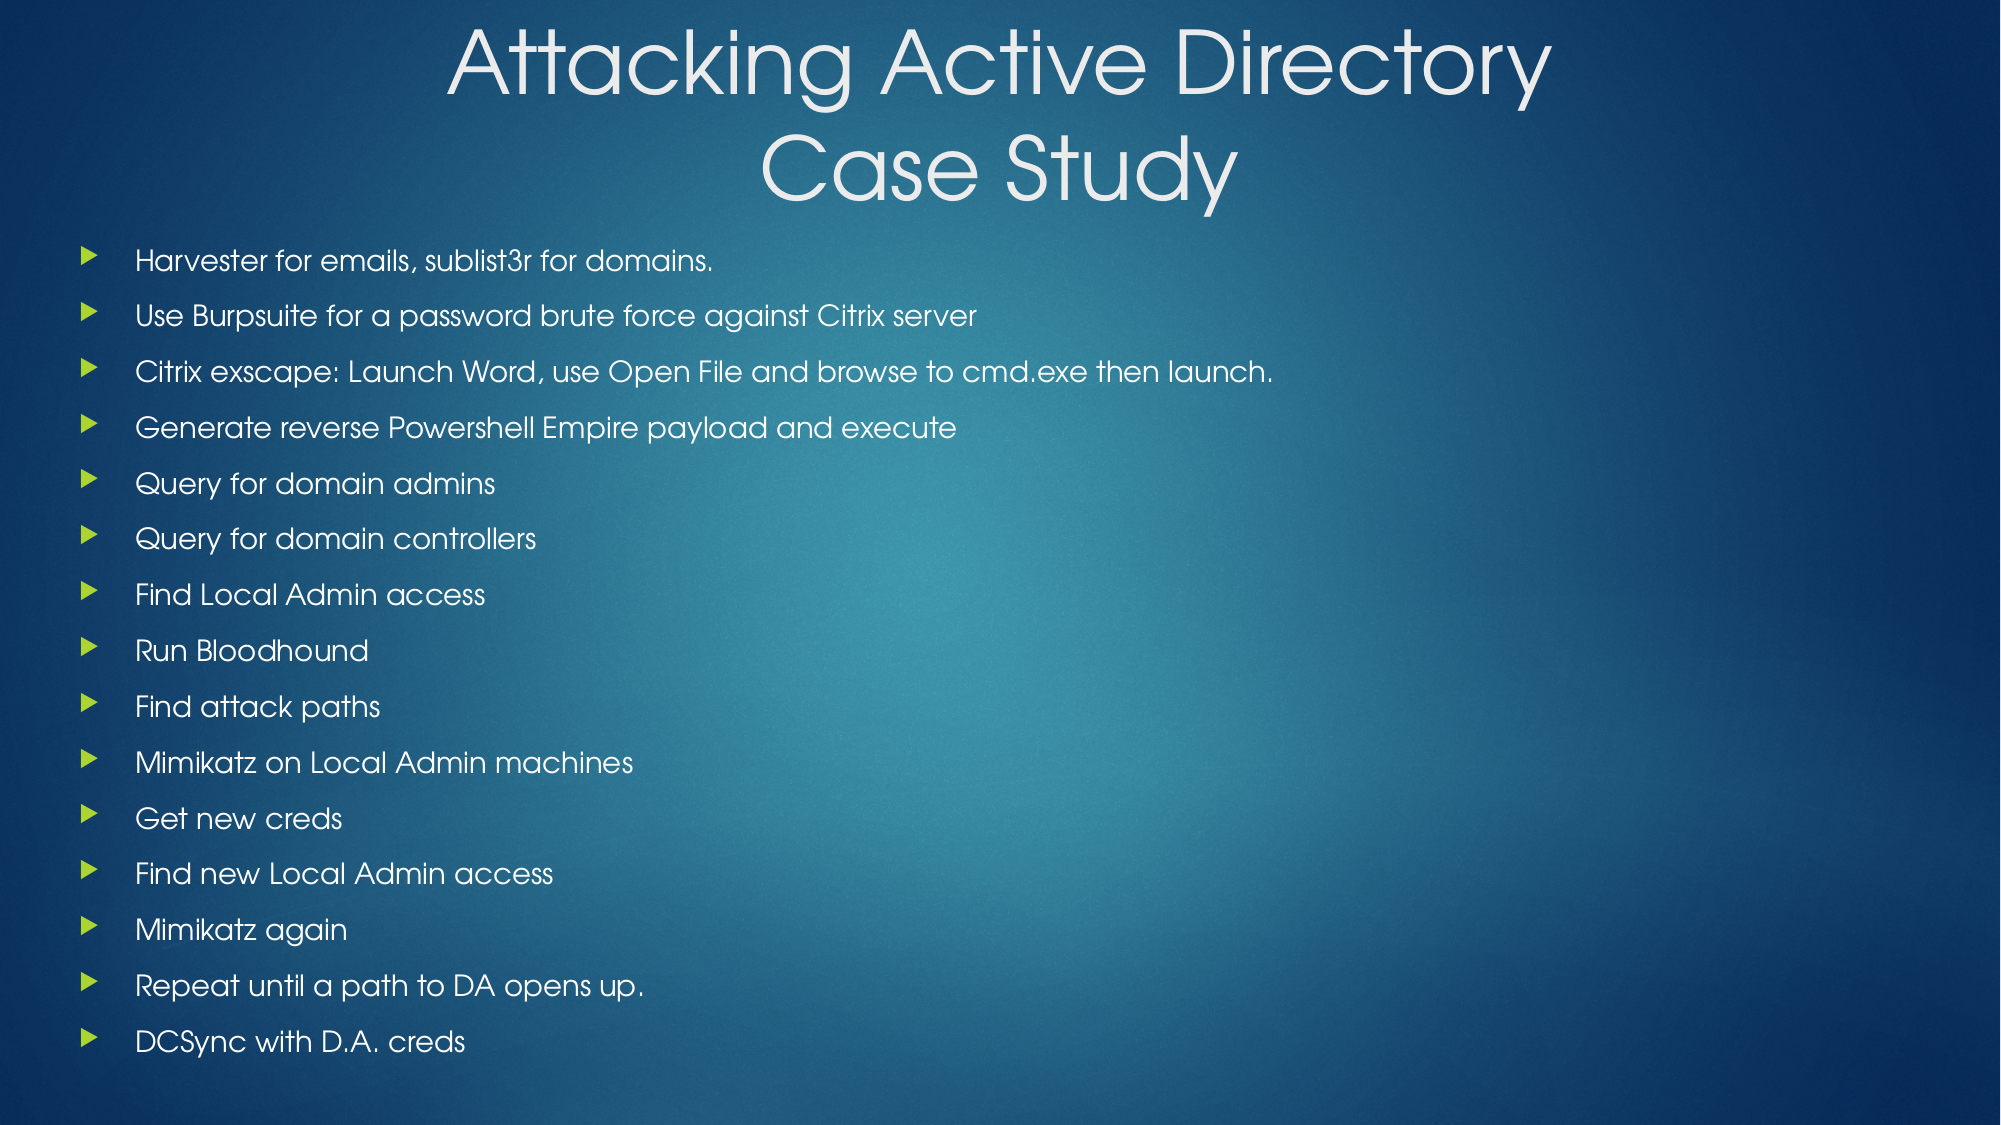

# Attacking Active Directory
Case Study
Harvester for emails, sublist3r for domains.
Use Burpsuite for a password brute force against Citrix server
Citrix exscape: Launch Word, use Open File and browse to cmd.exe then launch.
Generate reverse Powershell Empire payload and execute
Query for domain admins
Query for domain controllers
Find Local Admin access
Run Bloodhound
Find attack paths
Mimikatz on Local Admin machines
Get new creds
Find new Local Admin access
Mimikatz again
Repeat until a path to DA opens up.
DCSync with D.A. creds